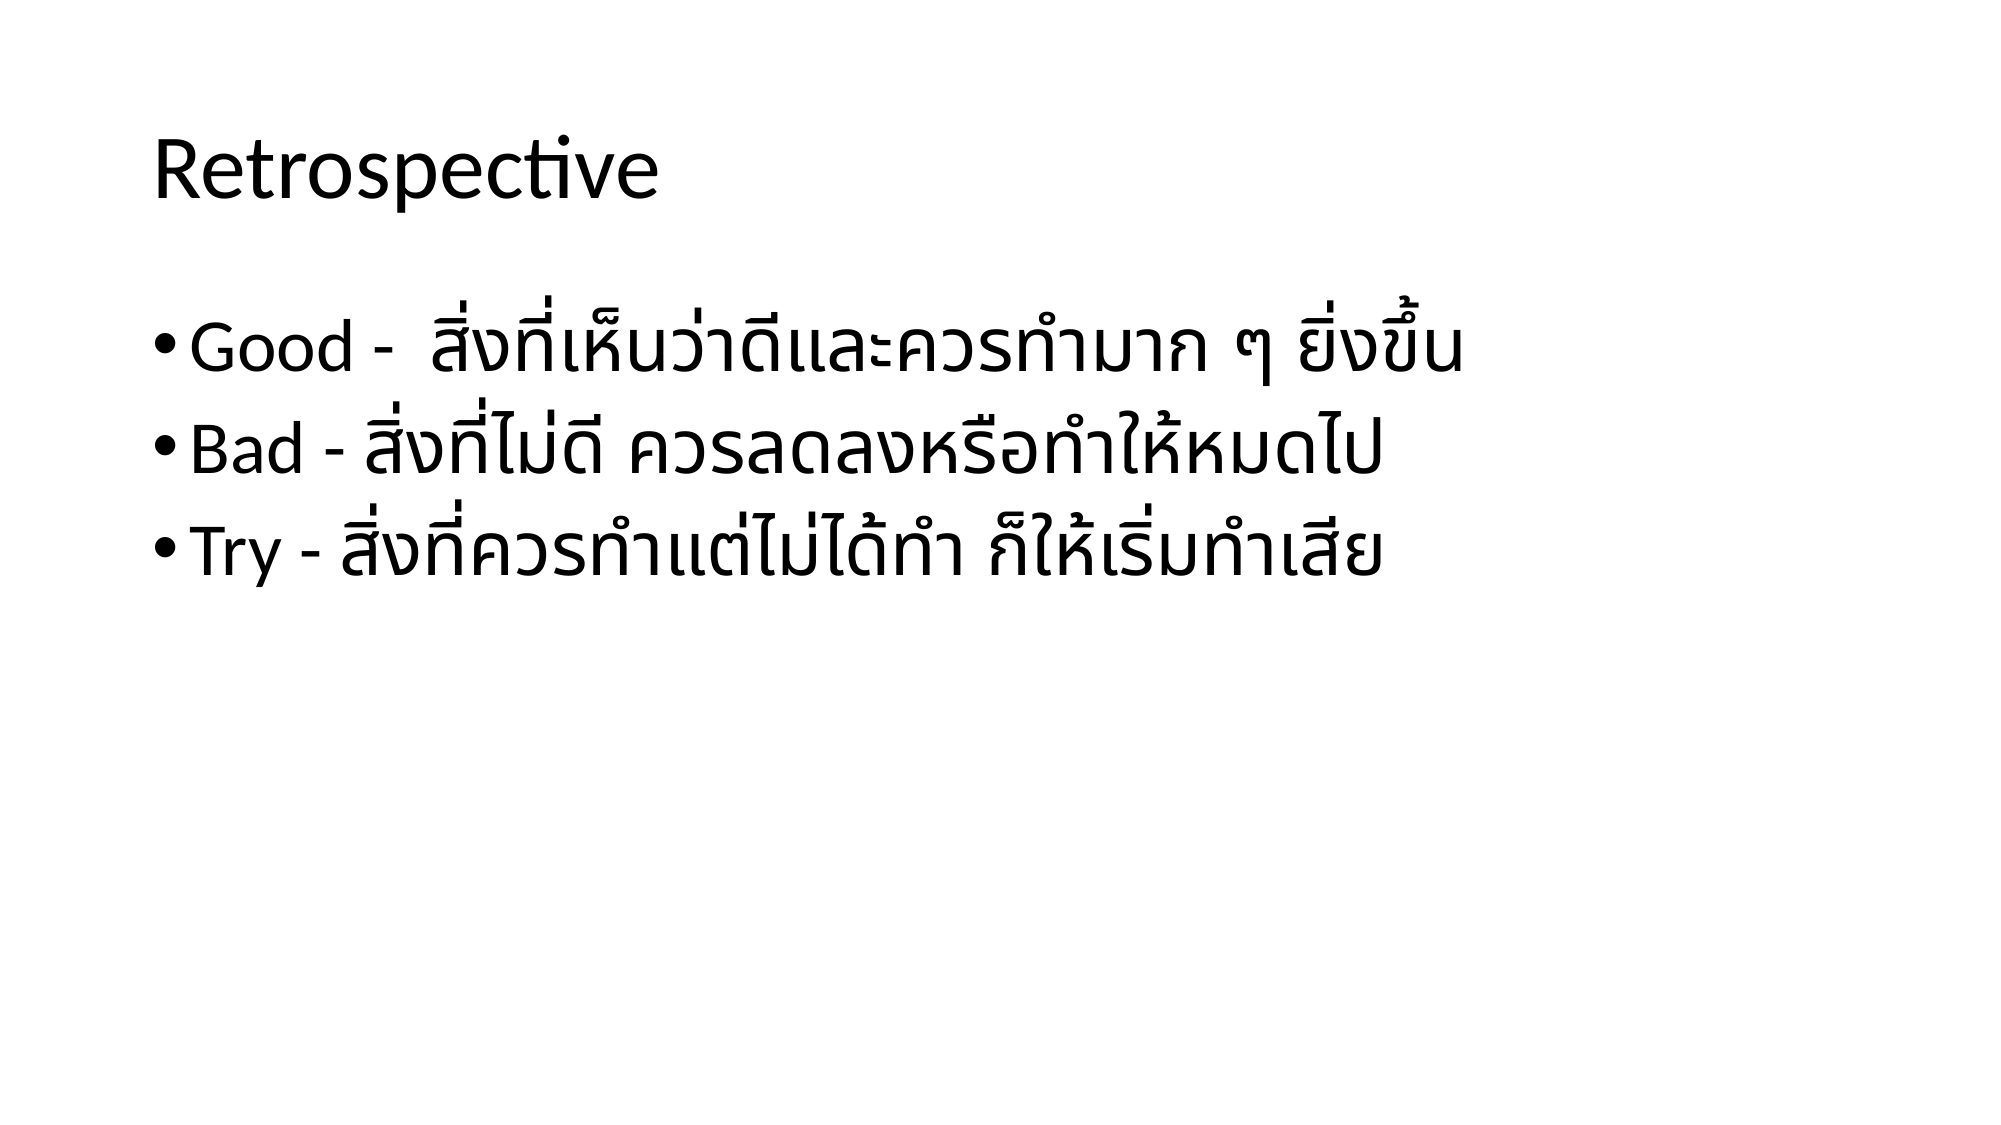

# Retrospective
Good -  สิ่งที่เห็นว่าดีและควรทำมาก ๆ ยิ่งขึ้น
Bad - สิ่งที่ไม่ดี ควรลดลงหรือทำให้หมดไป
Try - สิ่งที่ควรทำแต่ไม่ได้ทำ ก็ให้เริ่มทำเสีย